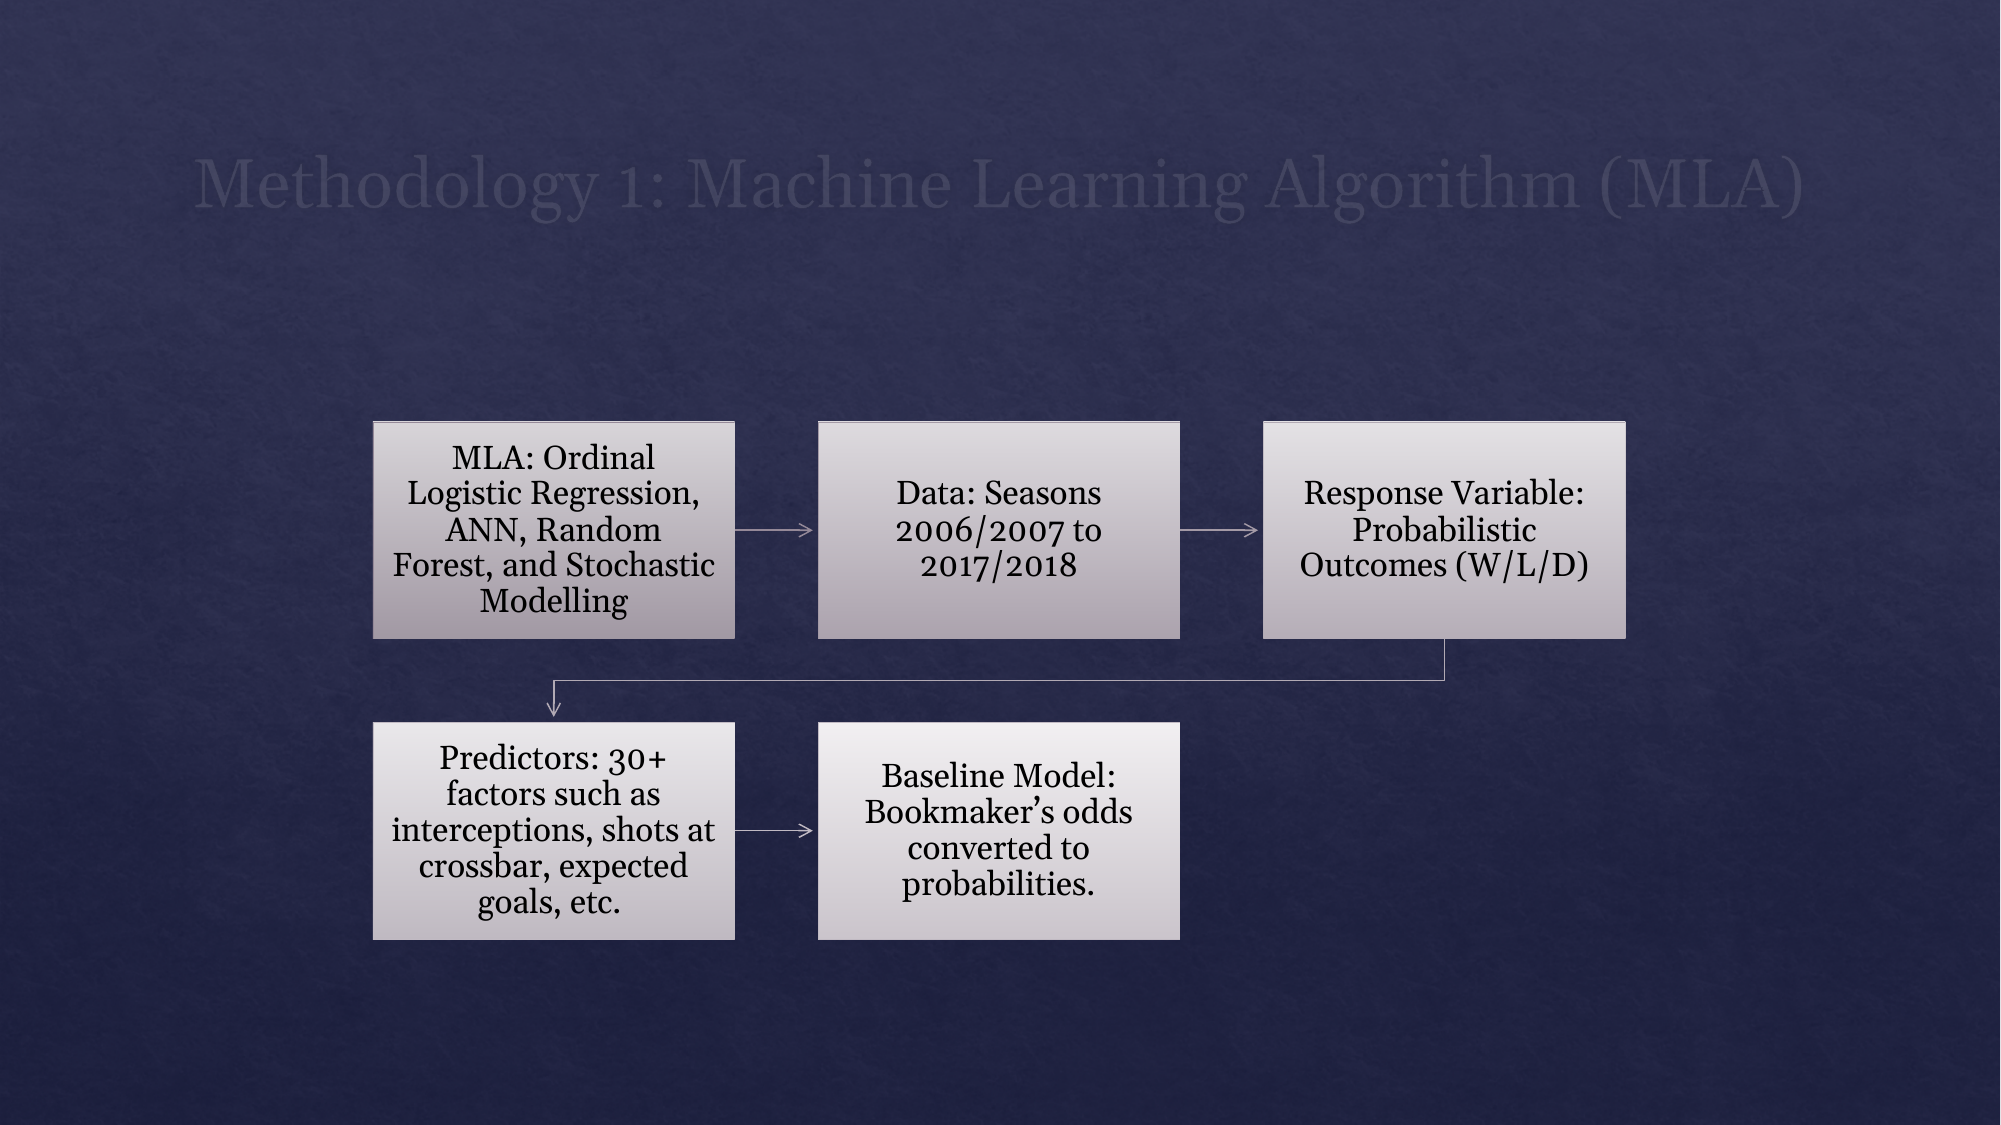

# Methodology 1: Machine Learning Algorithm (MLA)

MLA: Ordinal Logistic Regression, ANN, Random Forest, and Stochastic Modelling

Data: Seasons 2006/2007 to 2017/2018

Response Variable: Probabilistic Outcomes (W/L/D)

Predictors: 30+ factors such as interceptions, shots at crossbar, expected goals, etc.
Baseline Model: Bookmaker’s odds converted to probabilities.